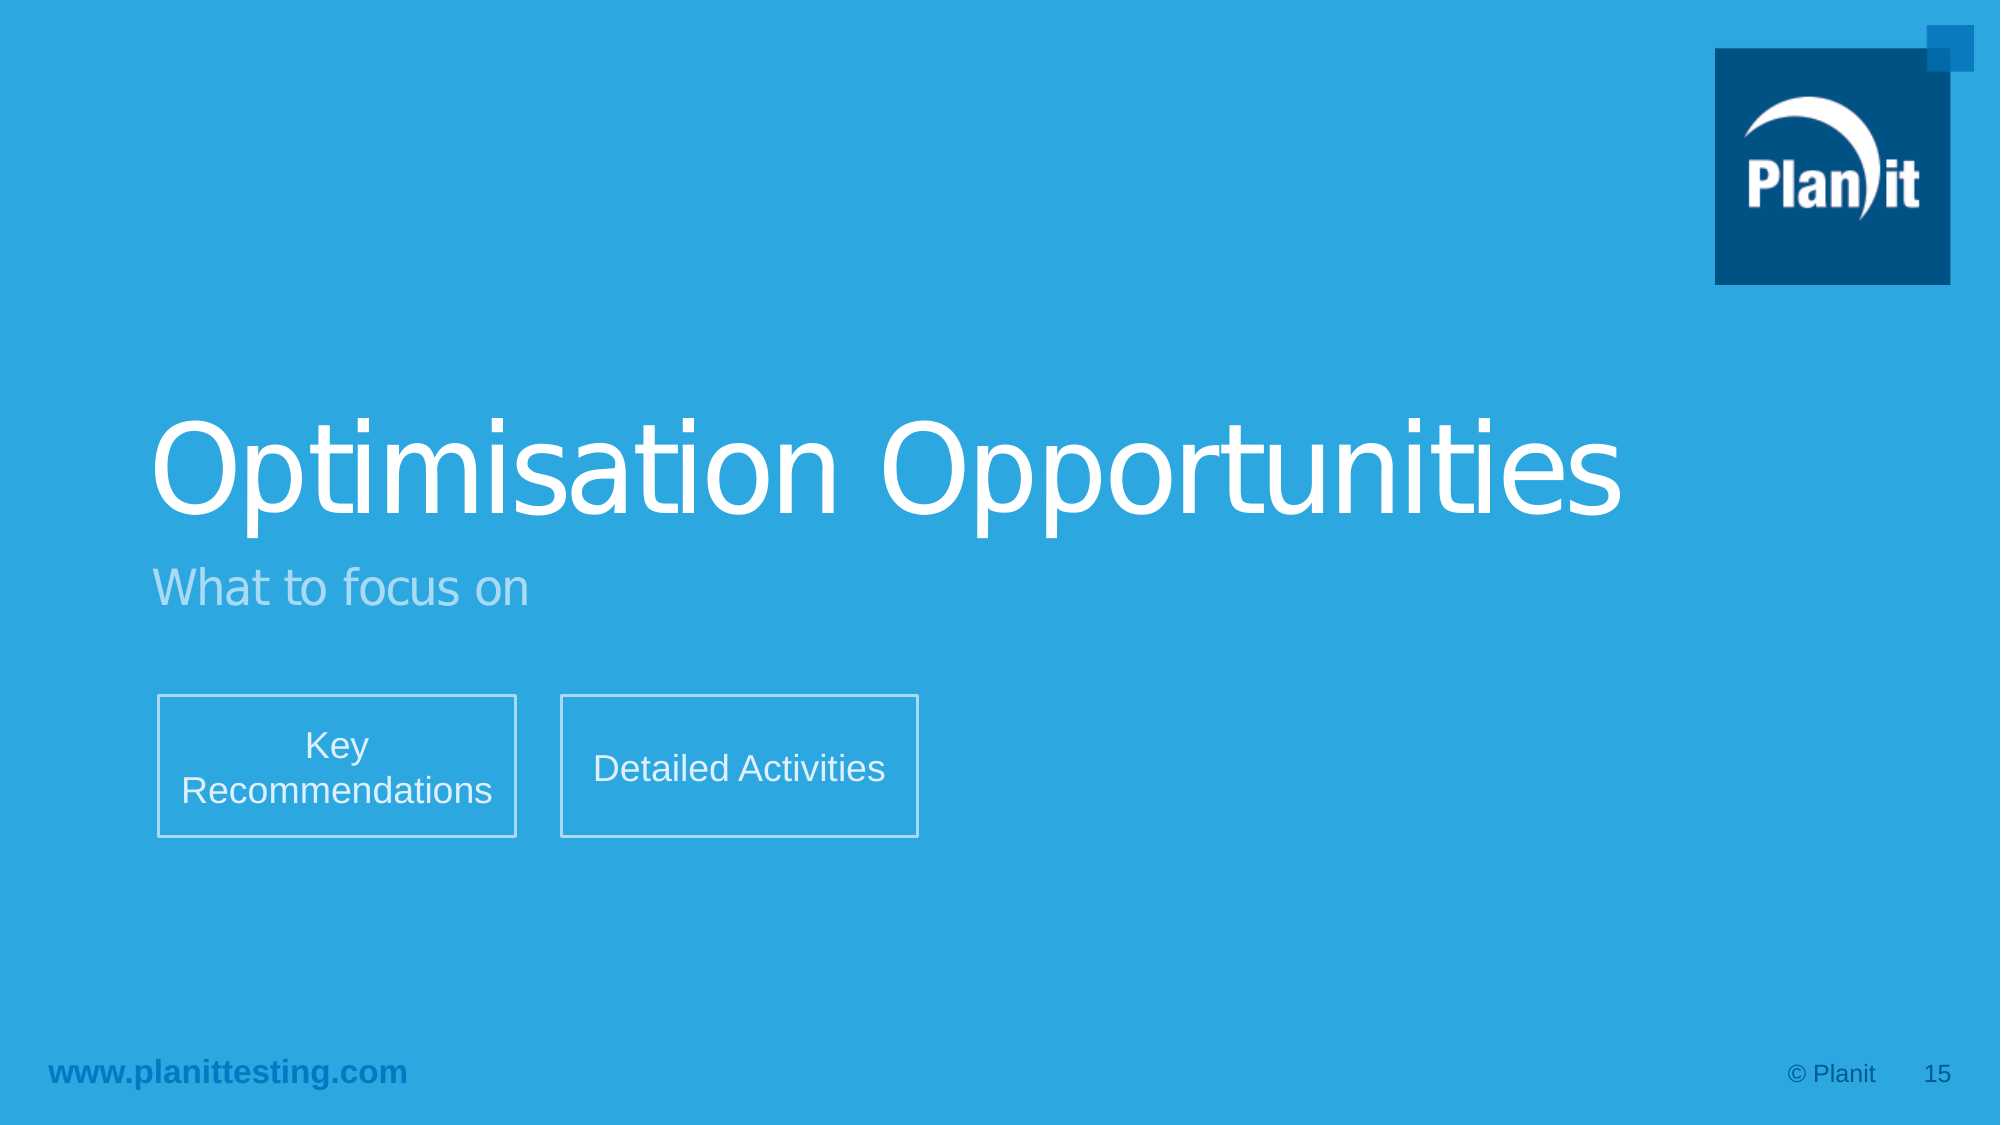

# Optimisation Opportunities
What to focus on
Key Recommendations
Detailed Activities
© Planit
15